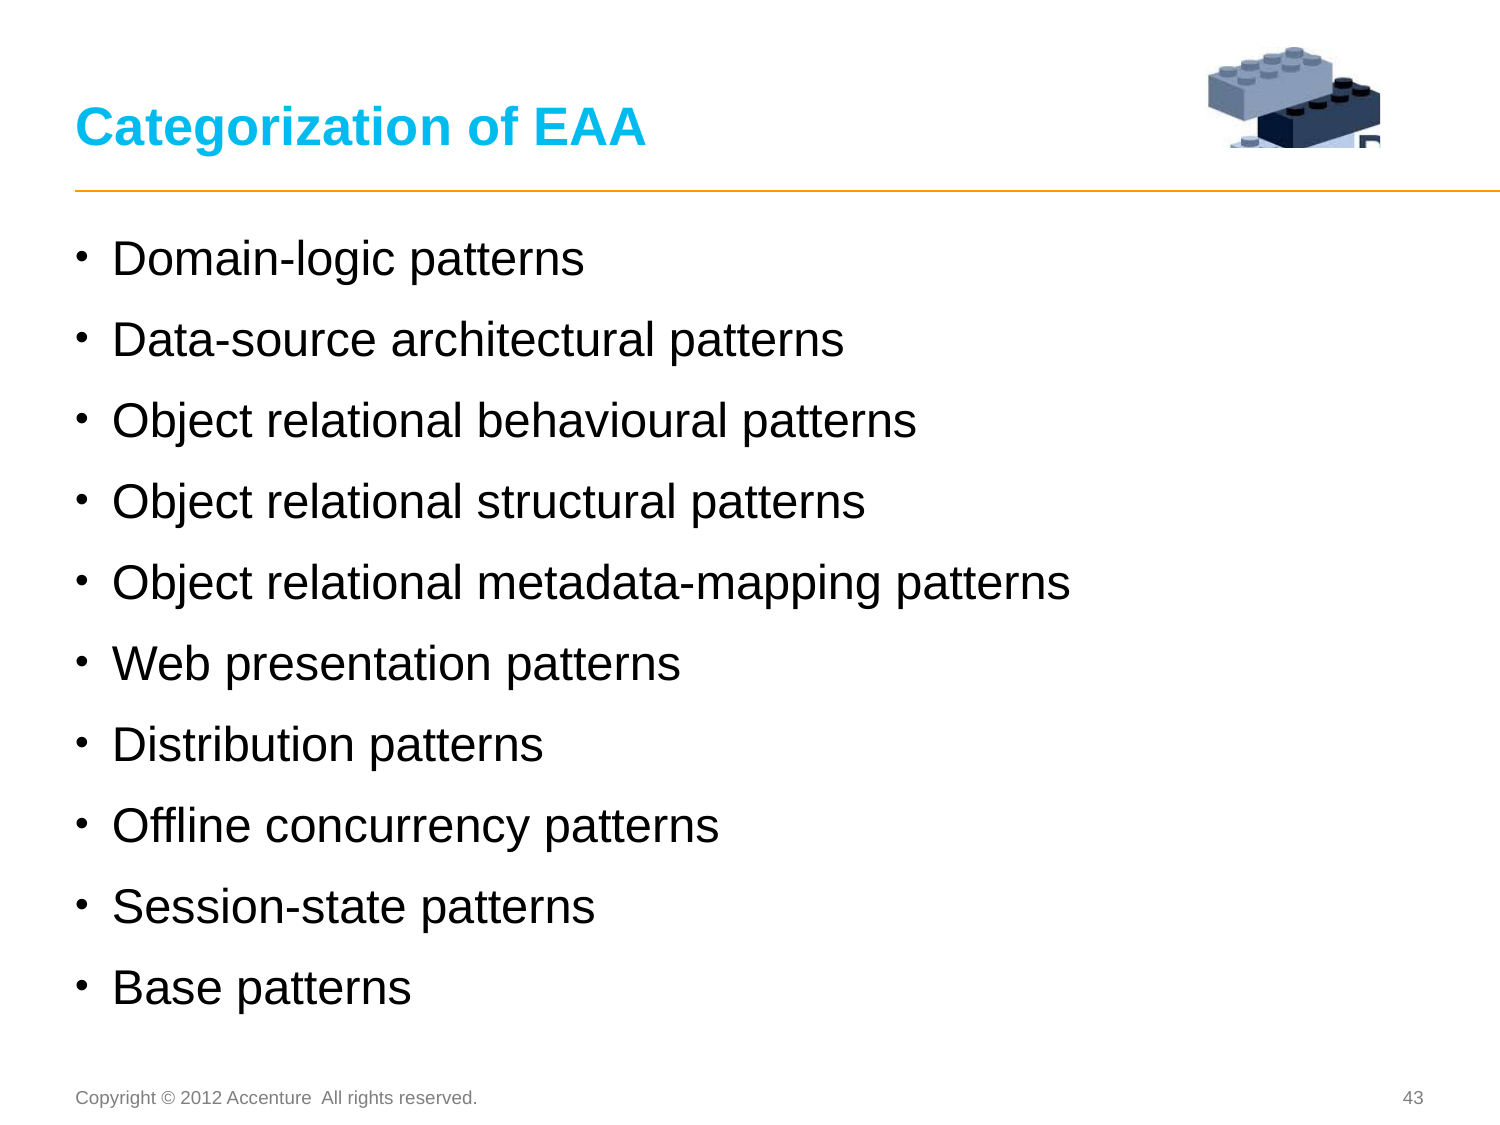

# Categorization of EAA
Domain-logic patterns
Data-source architectural patterns
Object relational behavioural patterns
Object relational structural patterns
Object relational metadata-mapping patterns
Web presentation patterns
Distribution patterns
Offline concurrency patterns
Session-state patterns
Base patterns